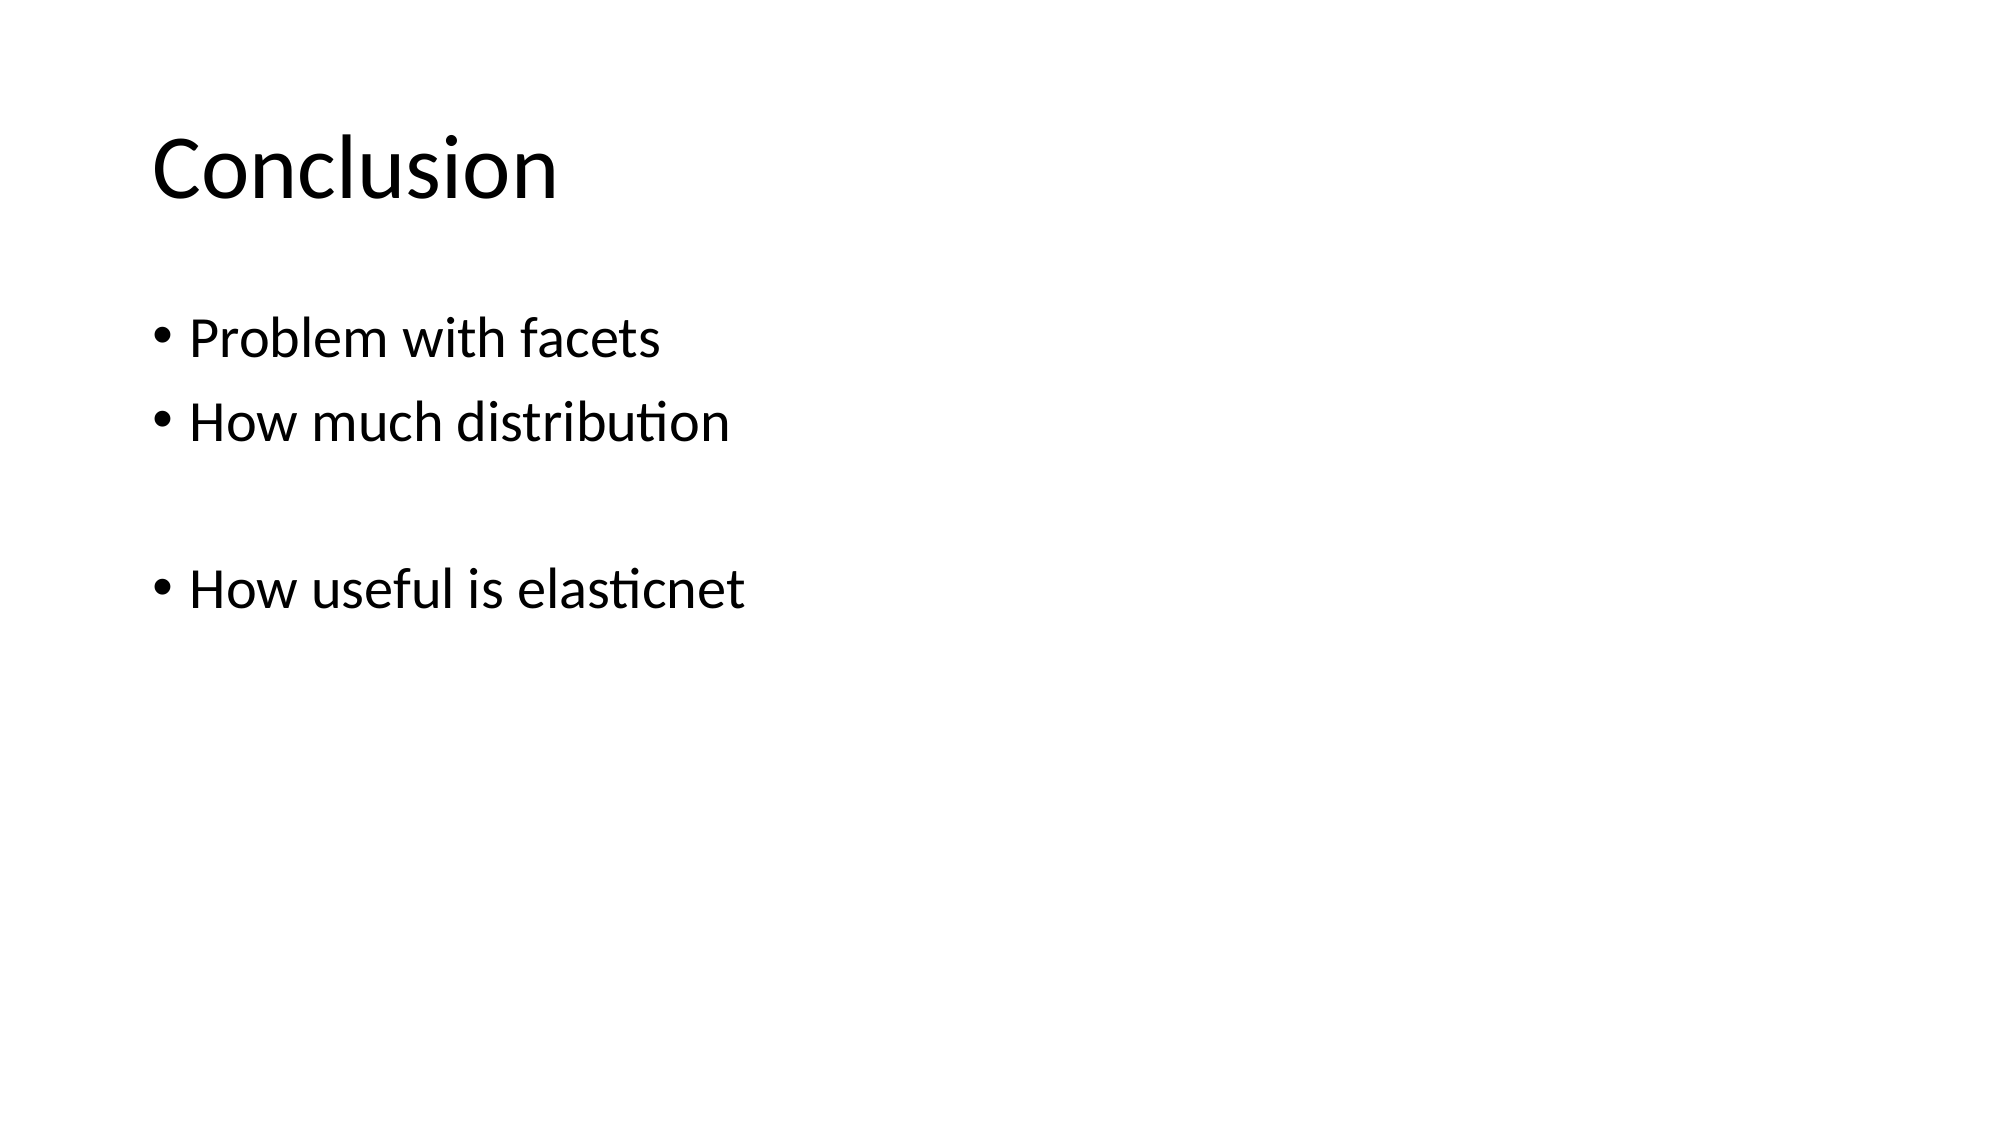

# Conclusion
Problem with facets
How much distribution

How useful is elasticnet